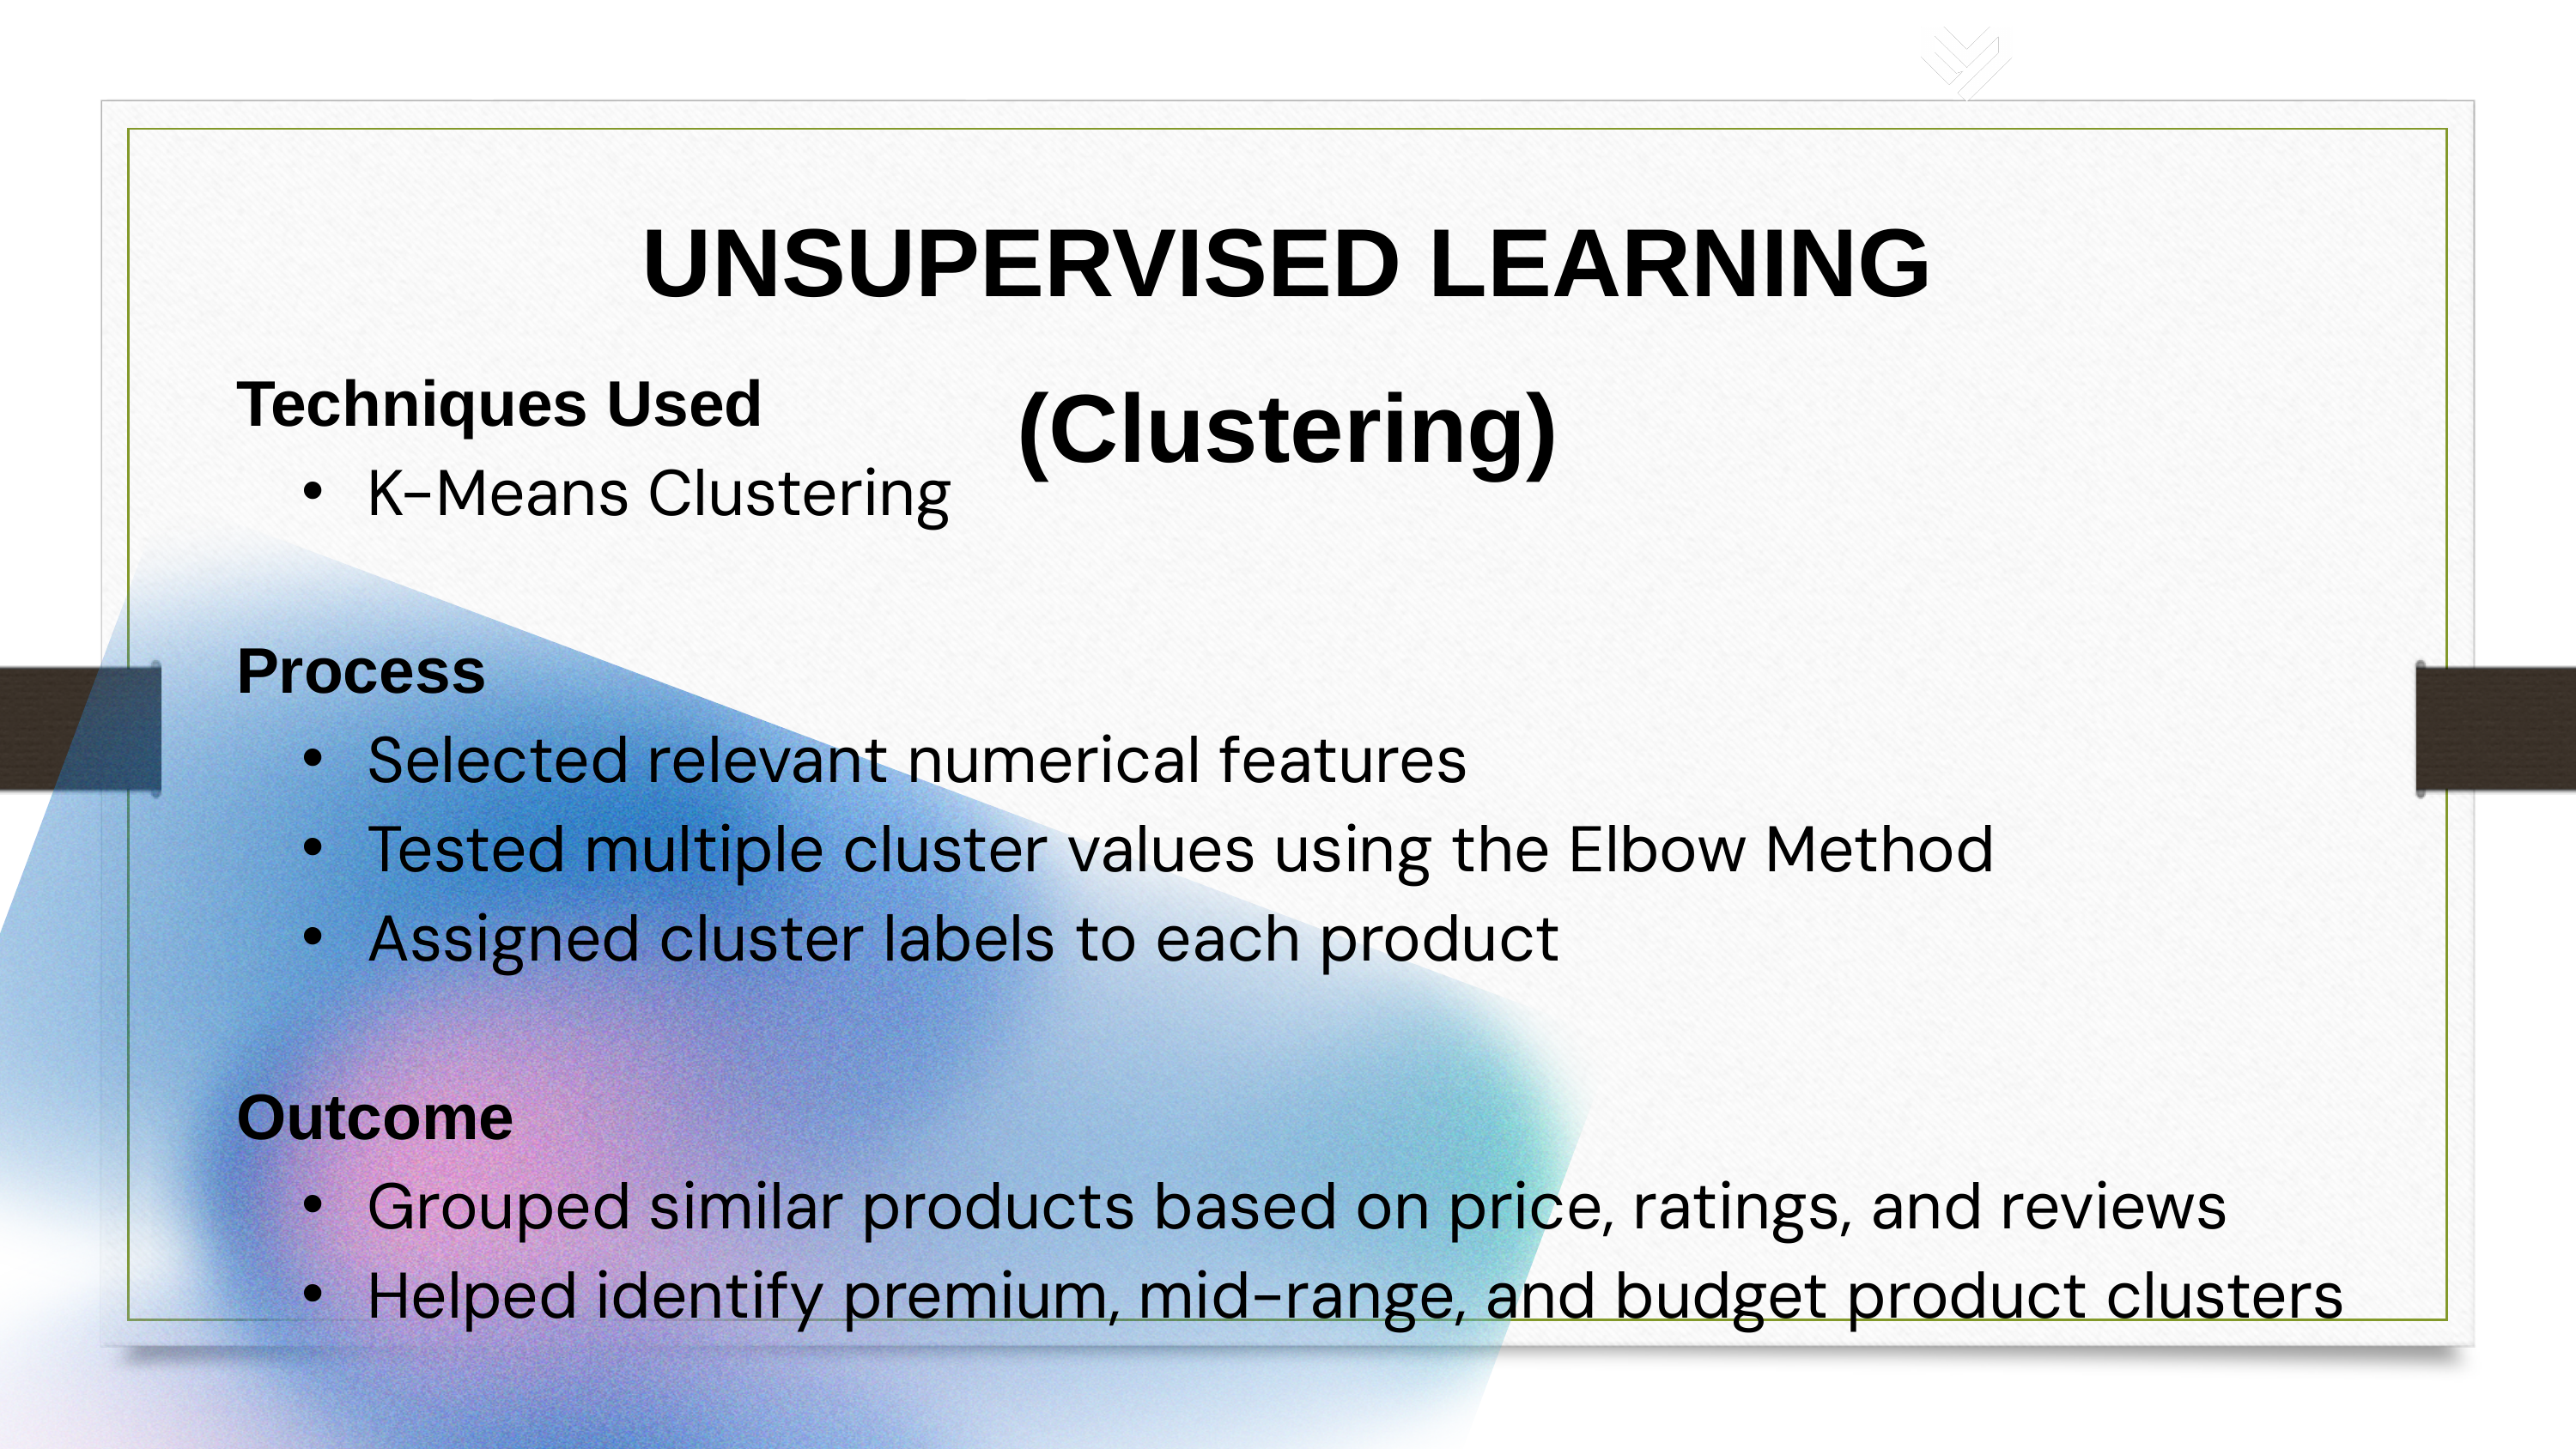

SHOPSY
UNSUPERVISED LEARNING (Clustering)
Techniques Used
K-Means Clustering

Process
Selected relevant numerical features
Tested multiple cluster values using the Elbow Method
Assigned cluster labels to each product

Outcome
Grouped similar products based on price, ratings, and reviews
Helped identify premium, mid-range, and budget product clusters